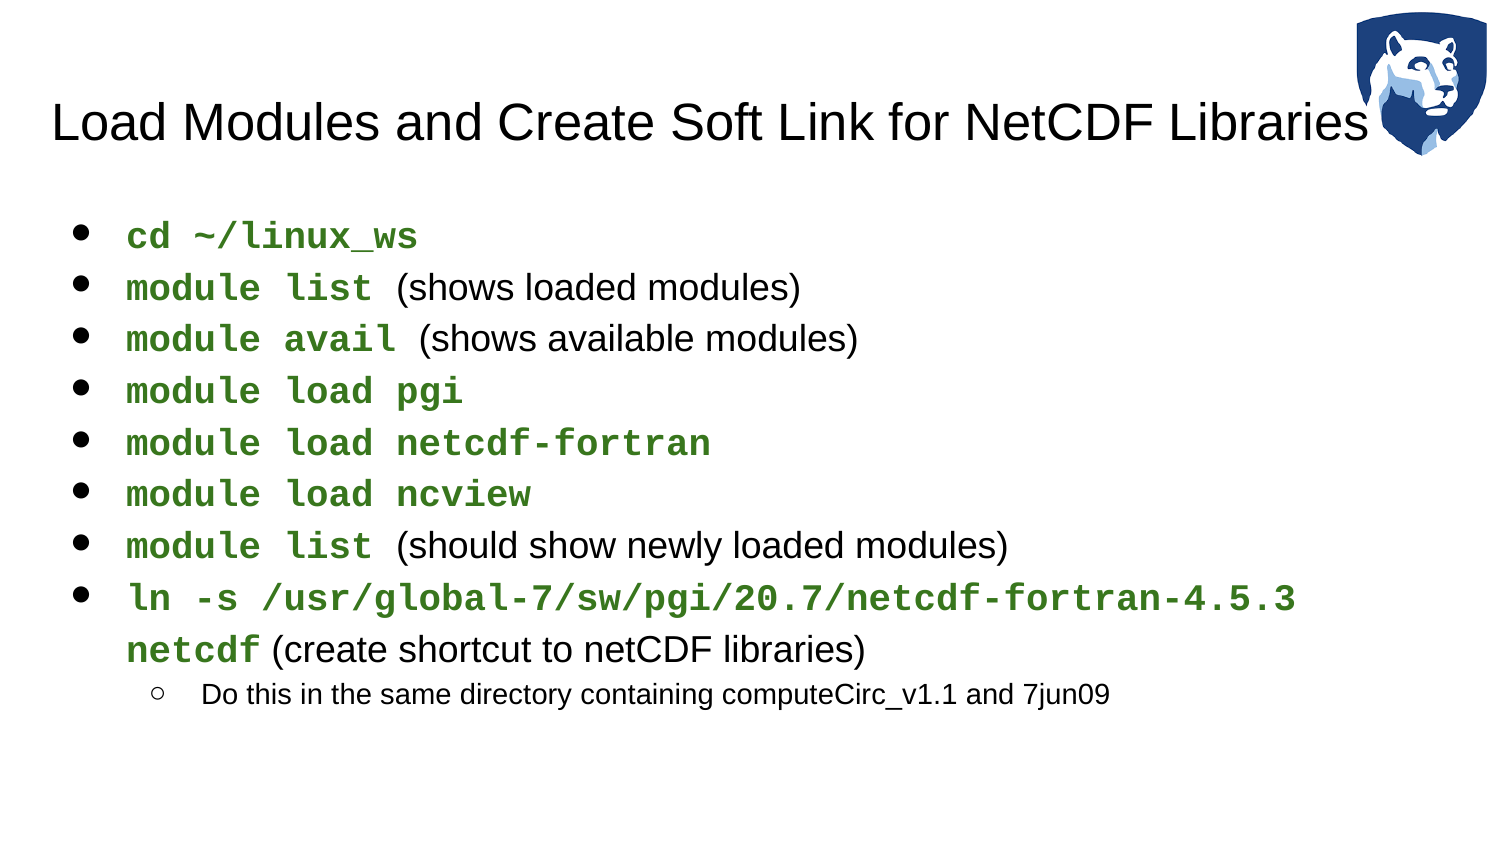

# Load Modules and Create Soft Link for NetCDF Libraries
cd ~/linux_ws
module list (shows loaded modules)
module avail (shows available modules)
module load pgi
module load netcdf-fortran
module load ncview
module list (should show newly loaded modules)
ln -s /usr/global-7/sw/pgi/20.7/netcdf-fortran-4.5.3 netcdf (create shortcut to netCDF libraries)
Do this in the same directory containing computeCirc_v1.1 and 7jun09